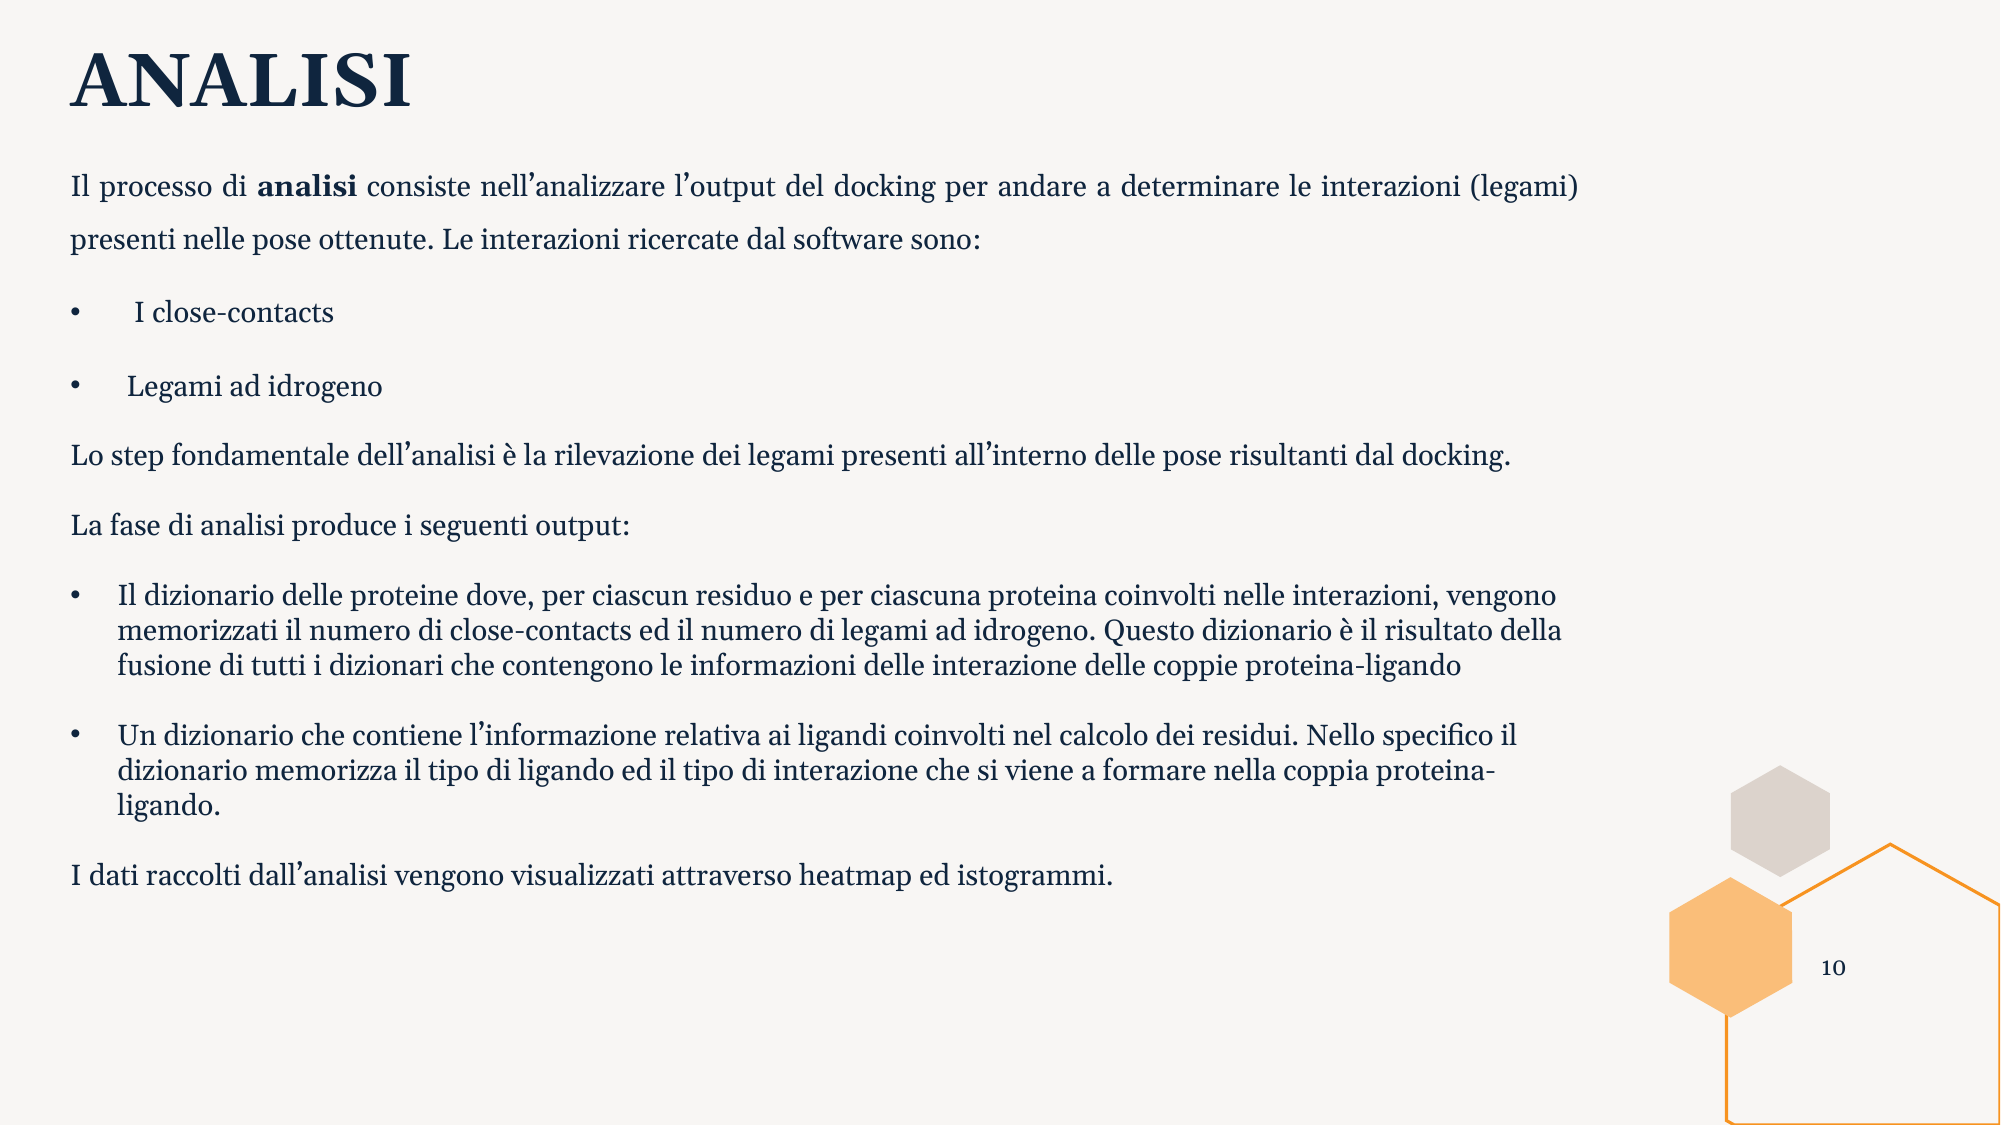

# ANALISI
Il processo di analisi consiste nell’analizzare l’output del docking per andare a determinare le interazioni (legami) presenti nelle pose ottenute. Le interazioni ricercate dal software sono:
 I close-contacts
Legami ad idrogeno

Lo step fondamentale dell’analisi è la rilevazione dei legami presenti all’interno delle pose risultanti dal docking.

La fase di analisi produce i seguenti output:

Il dizionario delle proteine dove, per ciascun residuo e per ciascuna proteina coinvolti nelle interazioni, vengono memorizzati il numero di close-contacts ed il numero di legami ad idrogeno. Questo dizionario è il risultato della fusione di tutti i dizionari che contengono le informazioni delle interazione delle coppie proteina-ligando

Un dizionario che contiene l’informazione relativa ai ligandi coinvolti nel calcolo dei residui. Nello specifico il dizionario memorizza il tipo di ligando ed il tipo di interazione che si viene a formare nella coppia proteina-ligando.

I dati raccolti dall’analisi vengono visualizzati attraverso heatmap ed istogrammi.
10